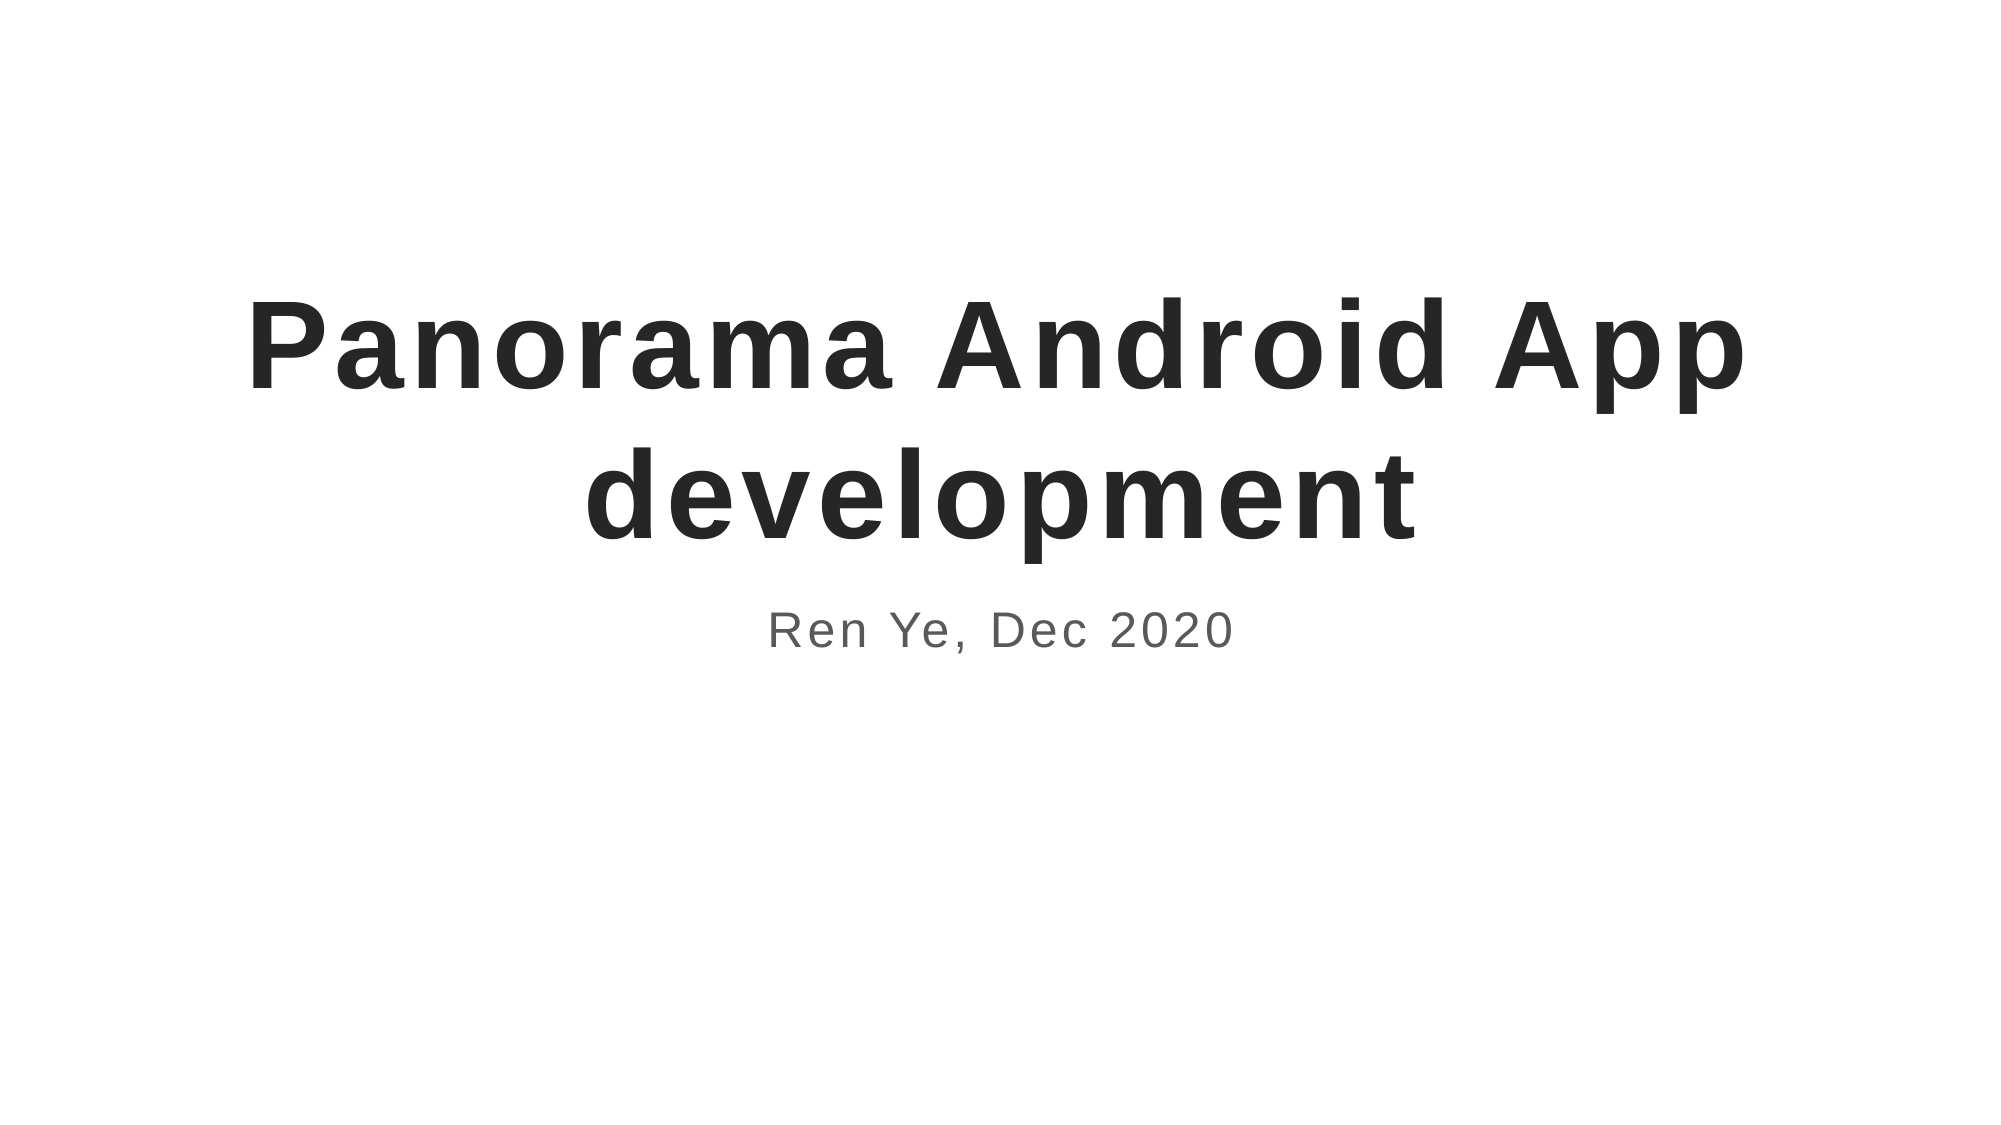

# Panorama Android App development
Ren Ye, Dec 2020